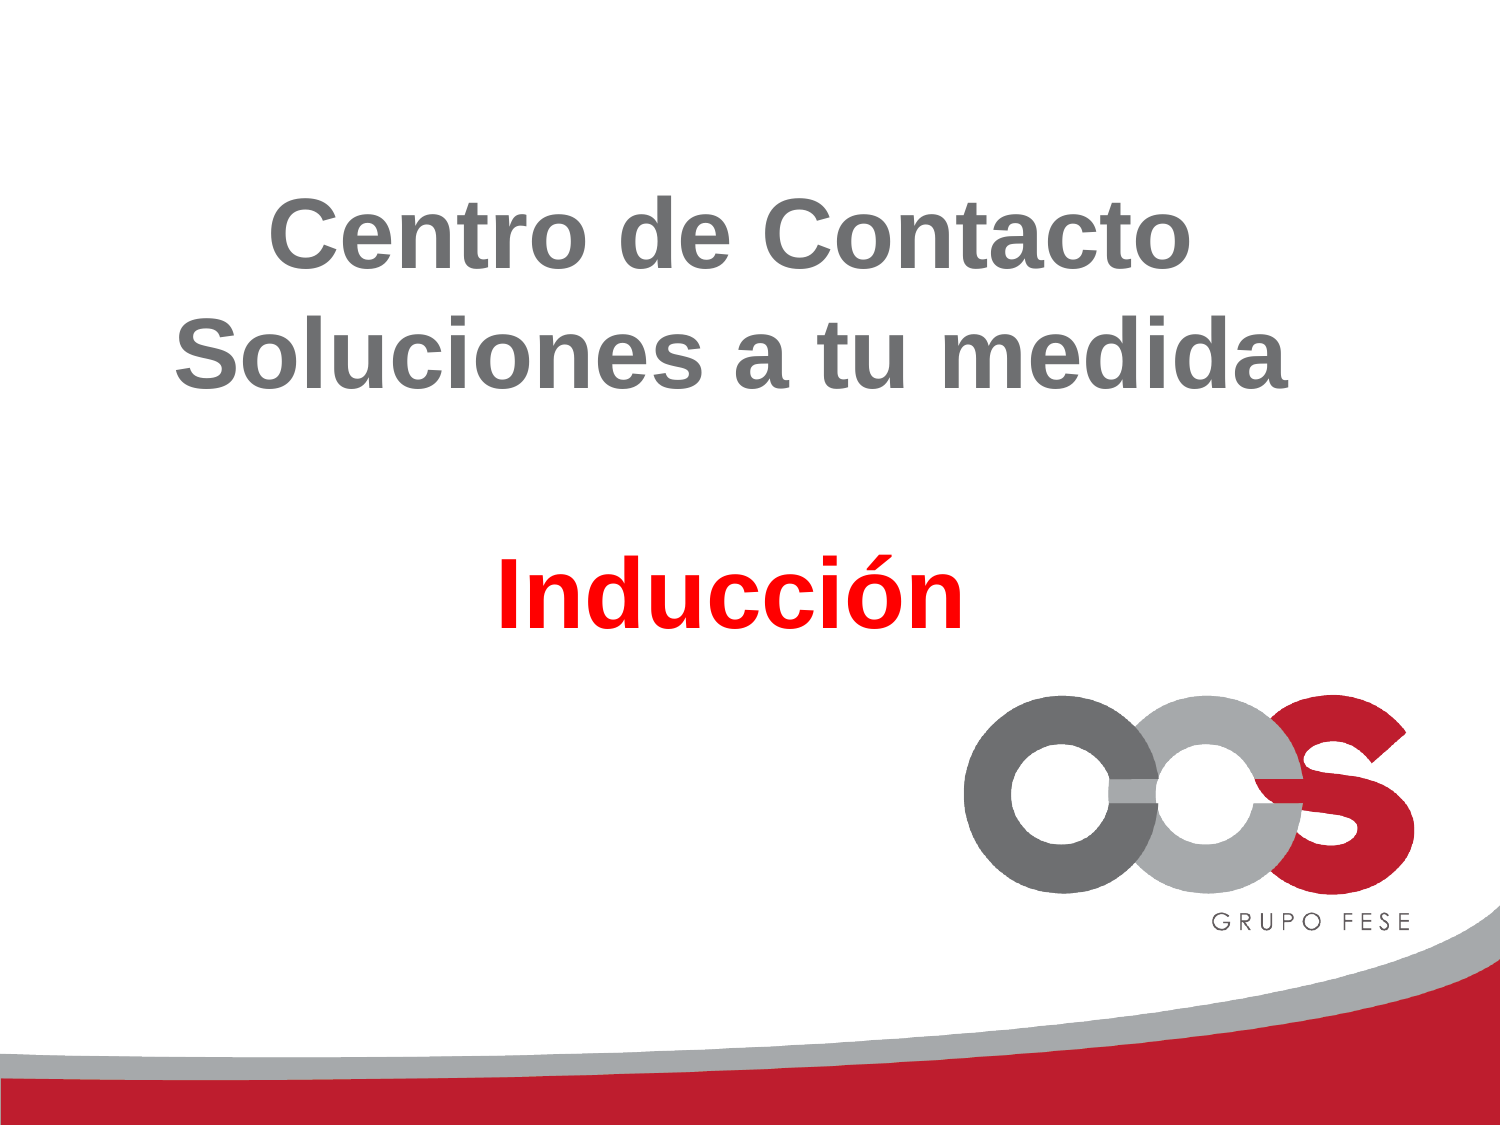

Centro de Contacto Soluciones a tu medida

Inducción